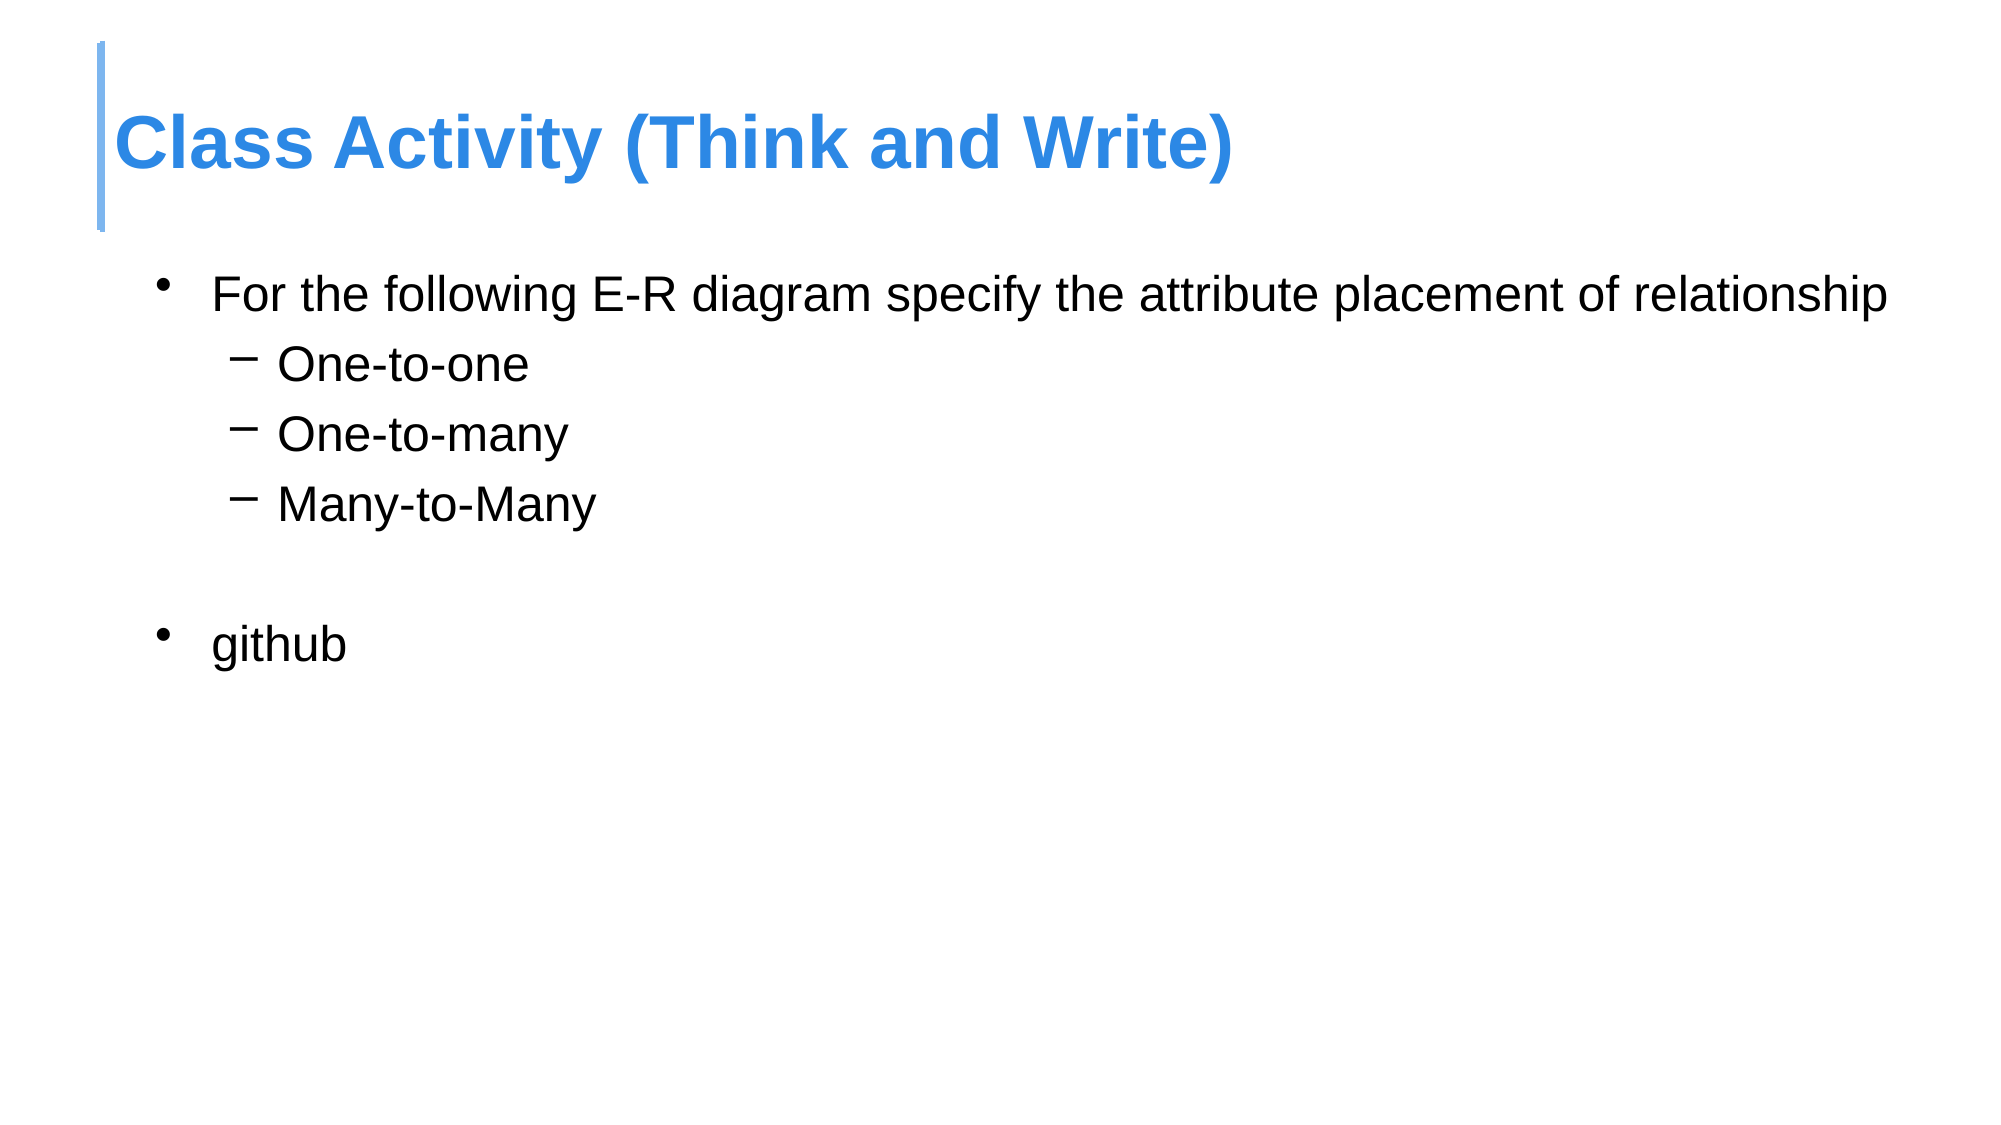

# Class Activity (Think and Write)
For the following E-R diagram specify the attribute placement of relationship
One-to-one
One-to-many
Many-to-Many

github